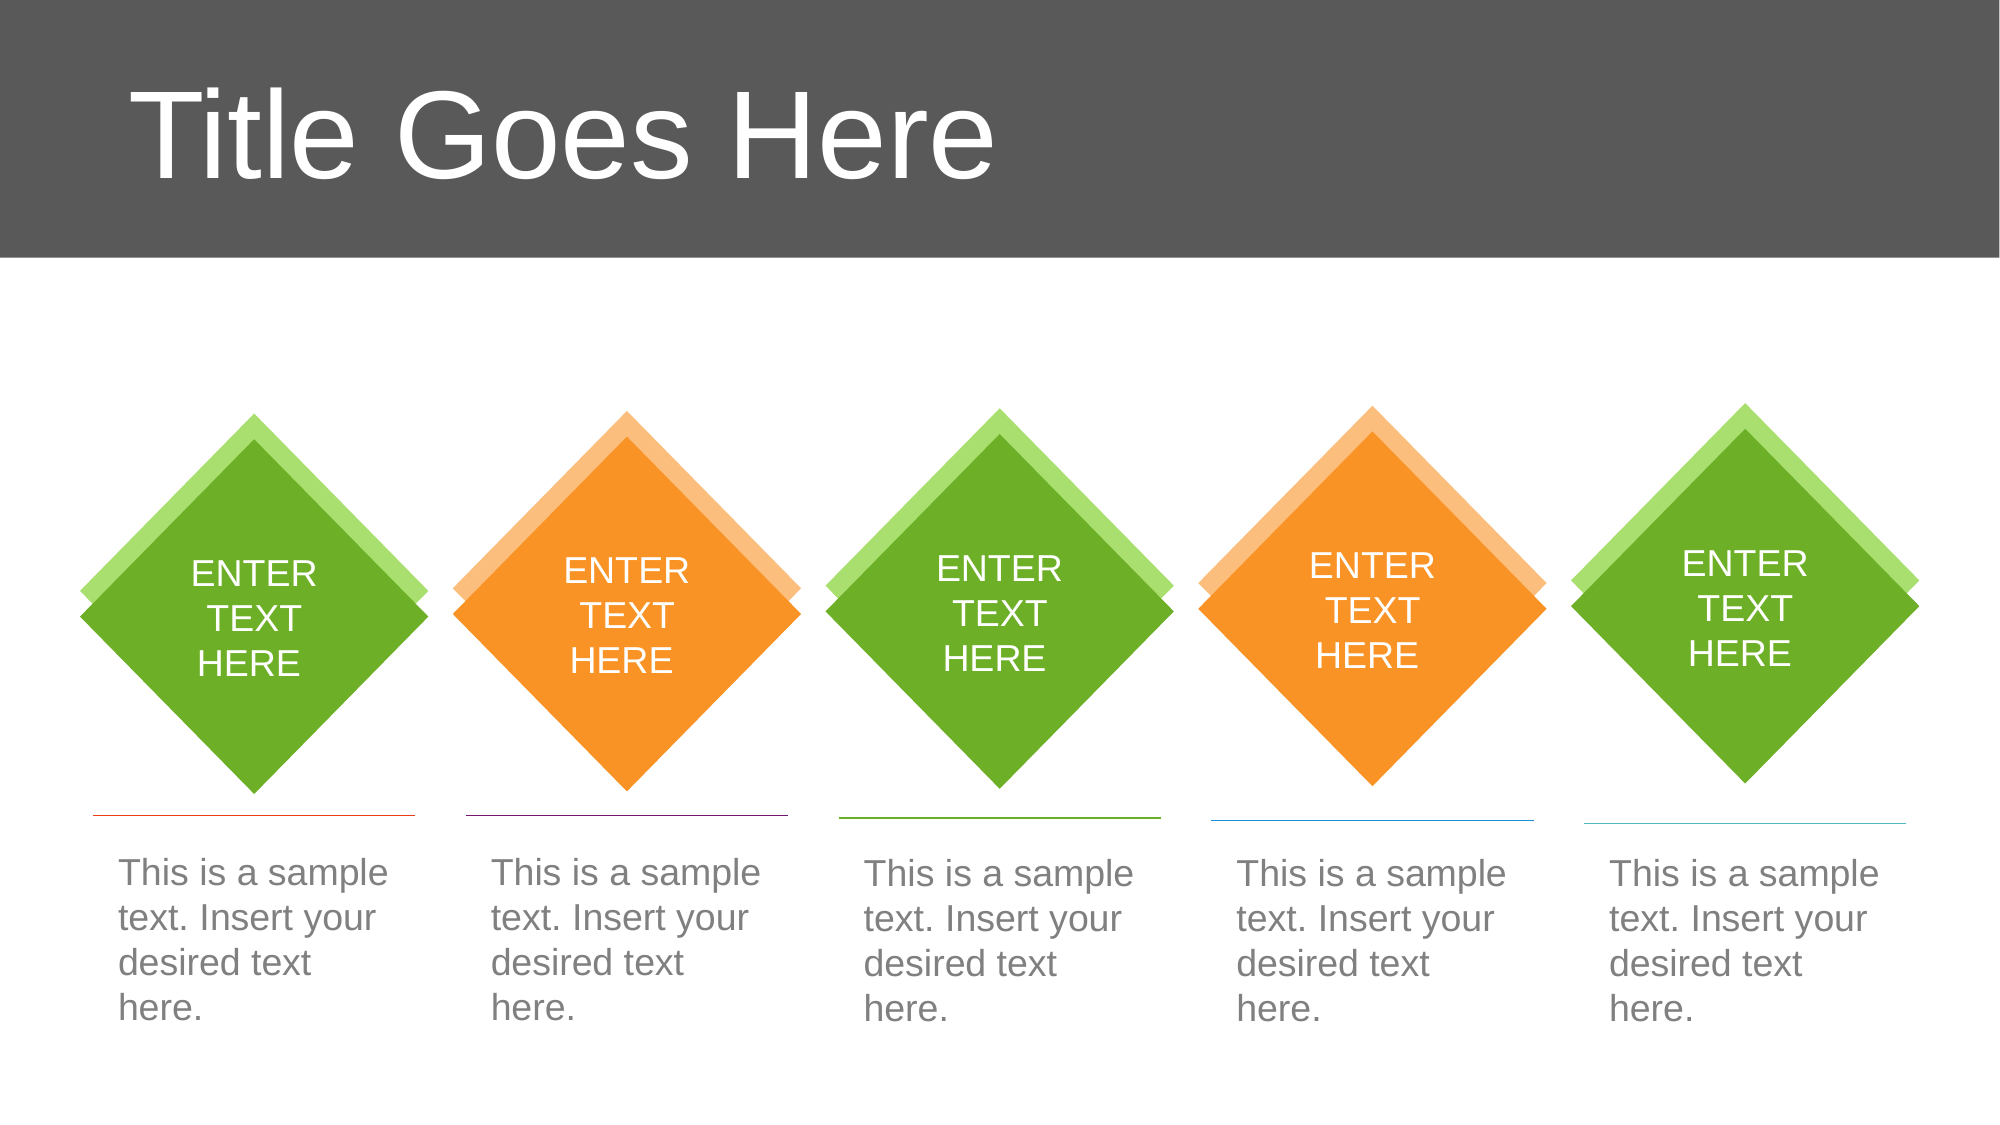

Title Goes Here

Enter Text Here

Enter Text Here

Enter Text Here

Enter Text Here

Enter Text Here
This is a sample text. Insert your desired text here.
This is a sample text. Insert your desired text here.
This is a sample text. Insert your desired text here.
This is a sample text. Insert your desired text here.
This is a sample text. Insert your desired text here.